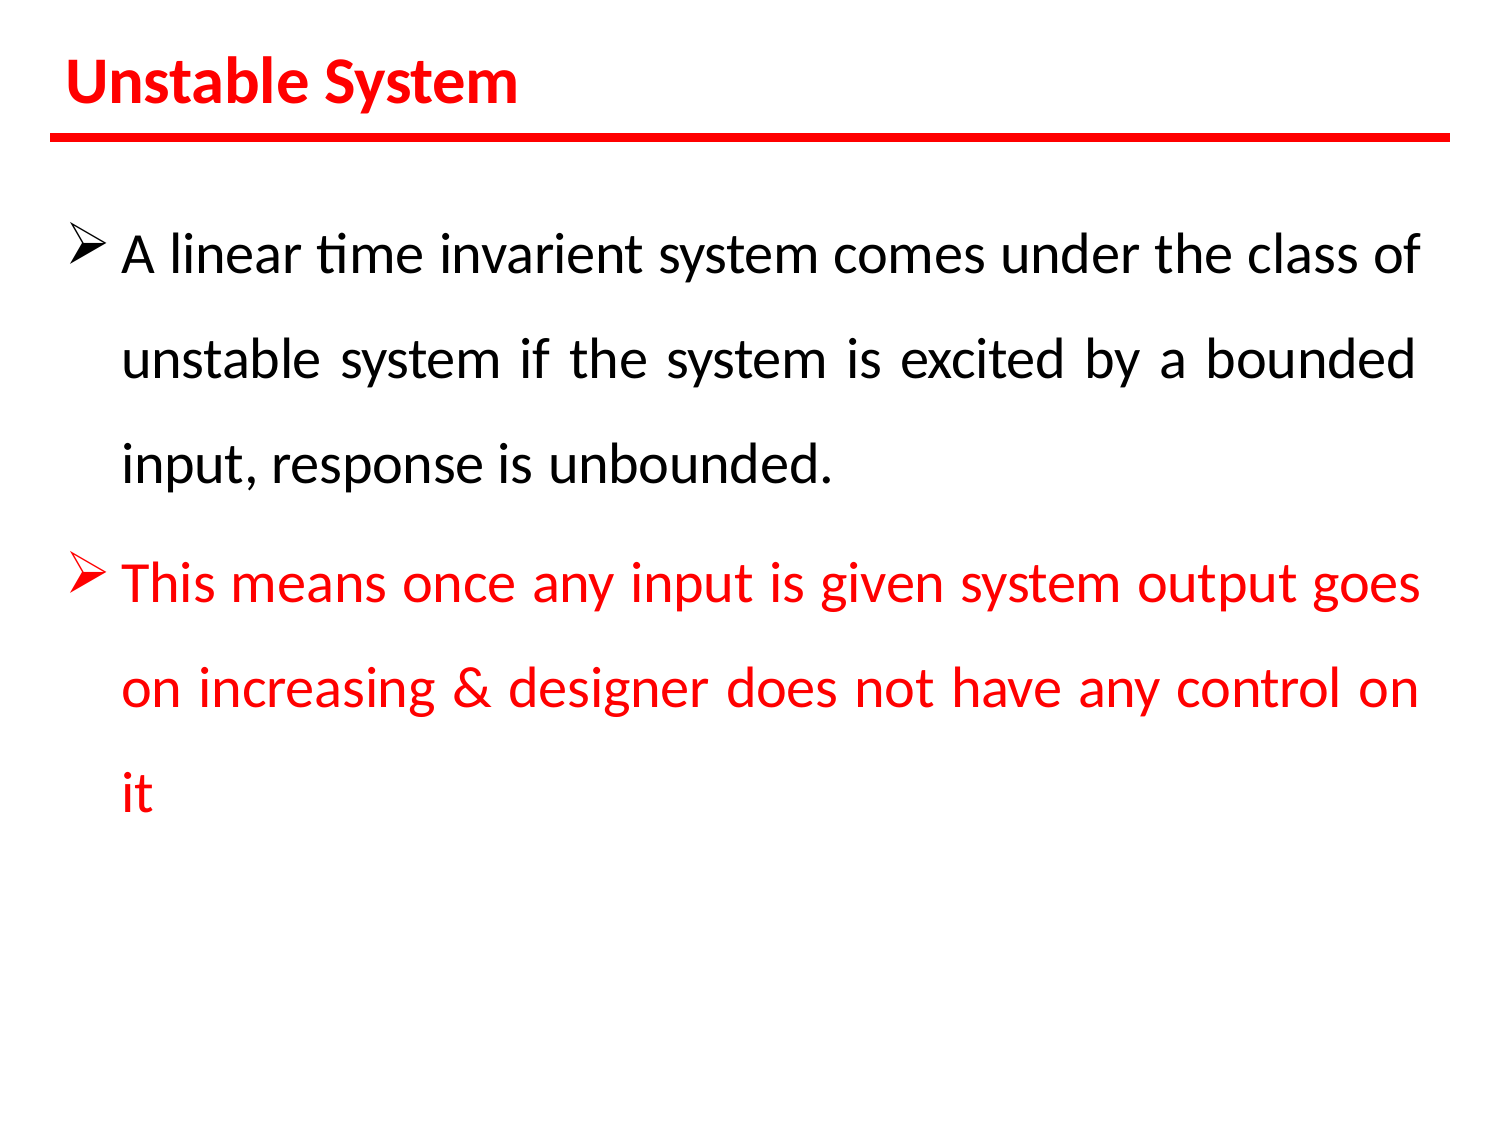

# Unstable System

A linear time invarient system comes under the class of  unstable system if the system is excited by a bounded  input, response is unbounded.
This means once any input is given system output goes  on increasing & designer does not have any control on  it